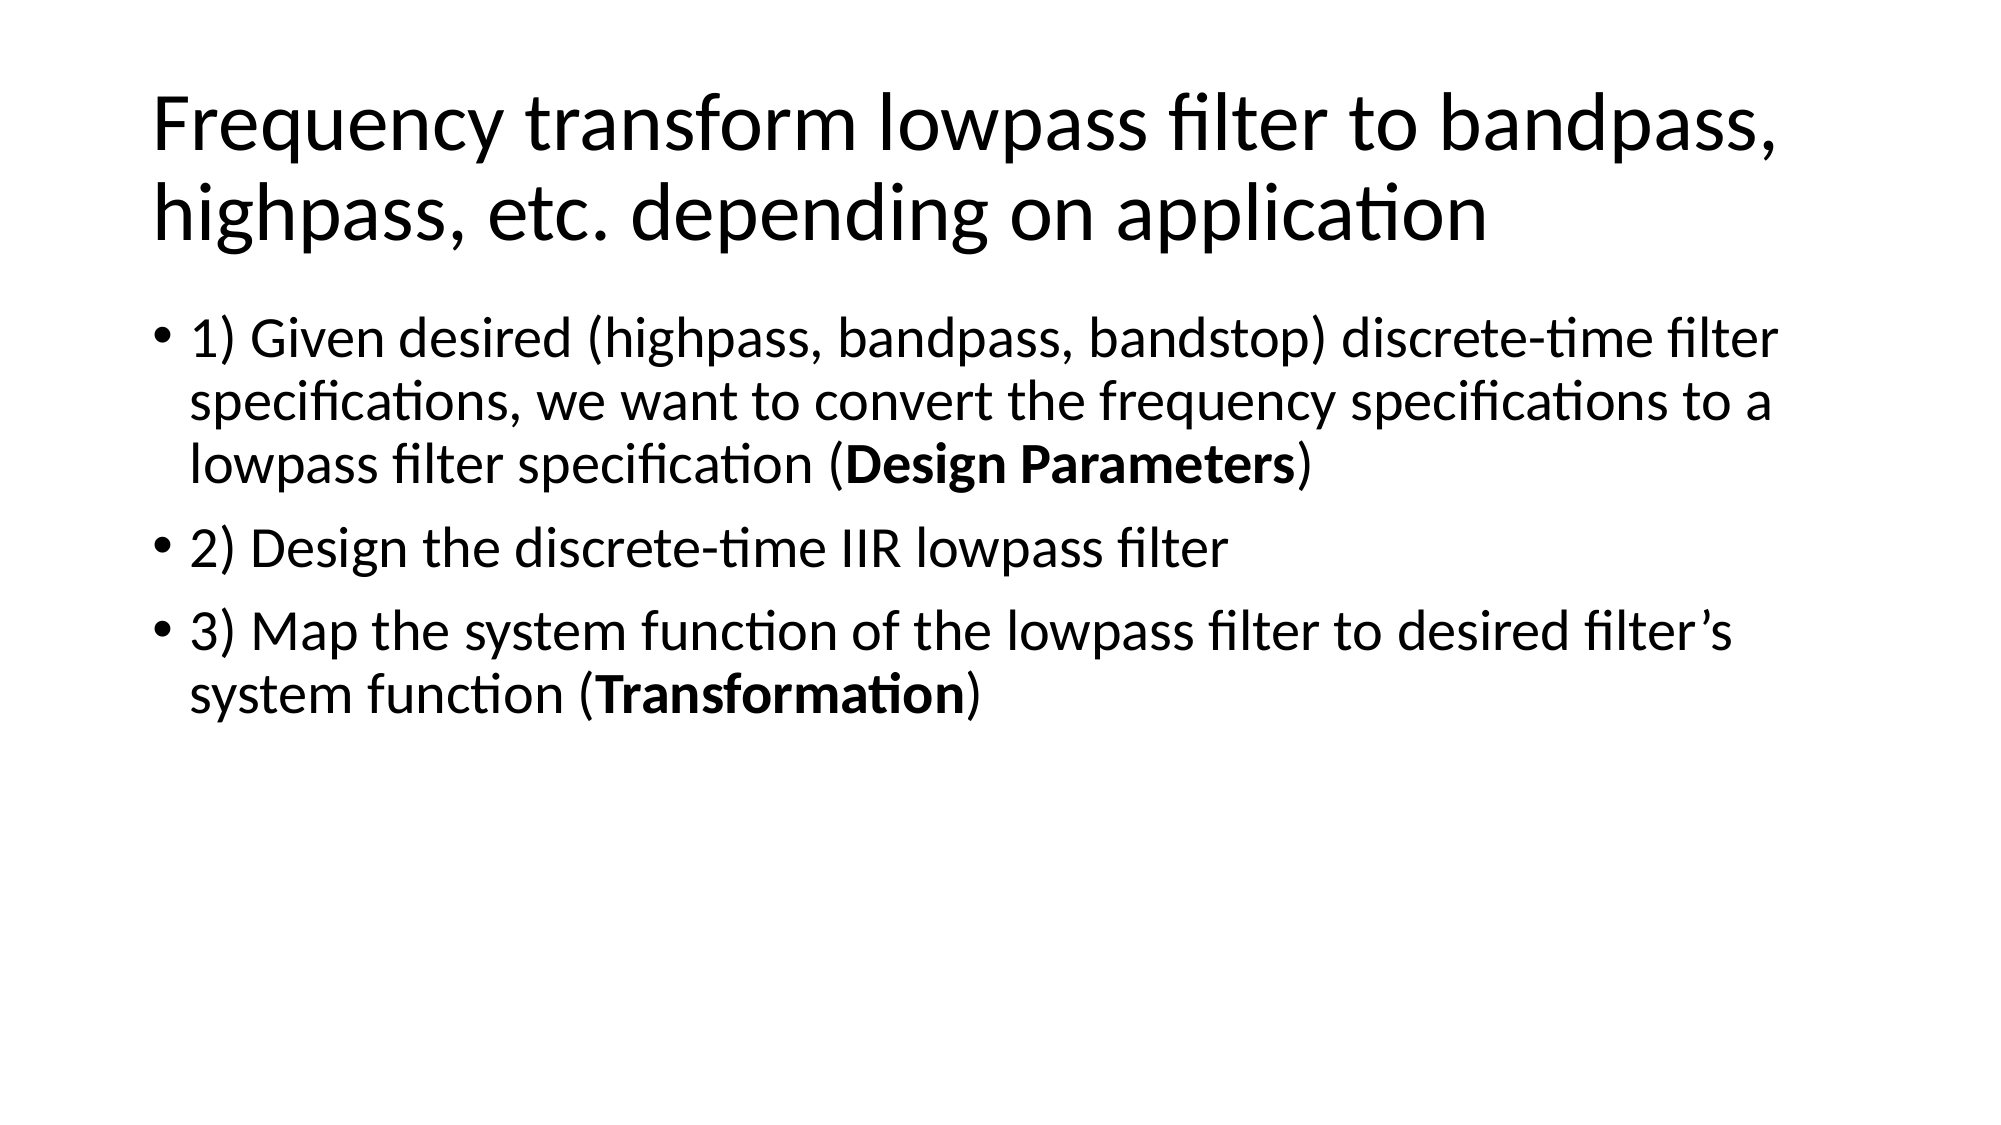

# Frequency transform lowpass filter to bandpass, highpass, etc. depending on application
1) Given desired (highpass, bandpass, bandstop) discrete-time filter specifications, we want to convert the frequency specifications to a lowpass filter specification (Design Parameters)
2) Design the discrete-time IIR lowpass filter
3) Map the system function of the lowpass filter to desired filter’s system function (Transformation)